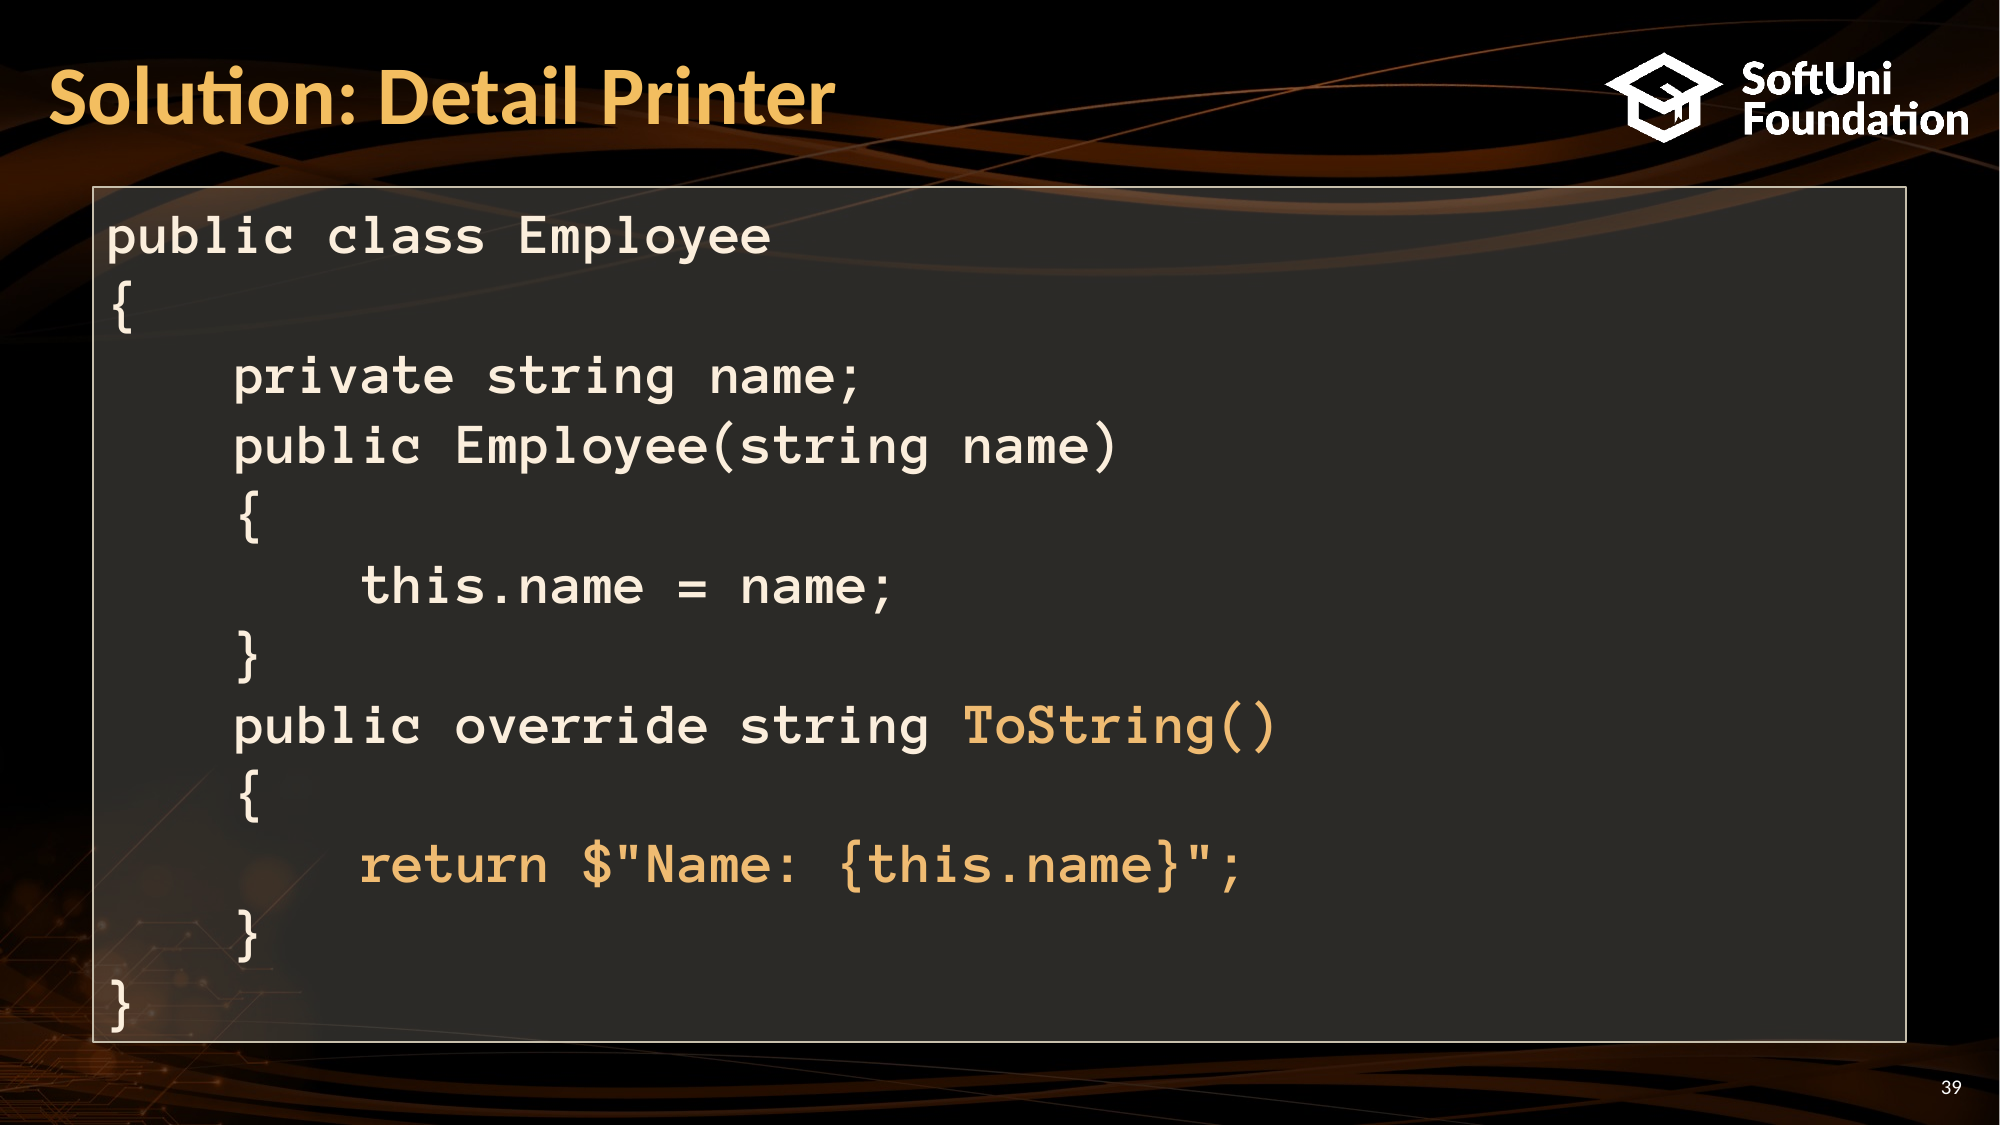

# Solution: Detail Printer
public class Employee
{
    private string name;
    public Employee(string name)
    {
        this.name = name;
    }
    public override string ToString()
    {
        return $"Name: {this.name}";
    }
}
39